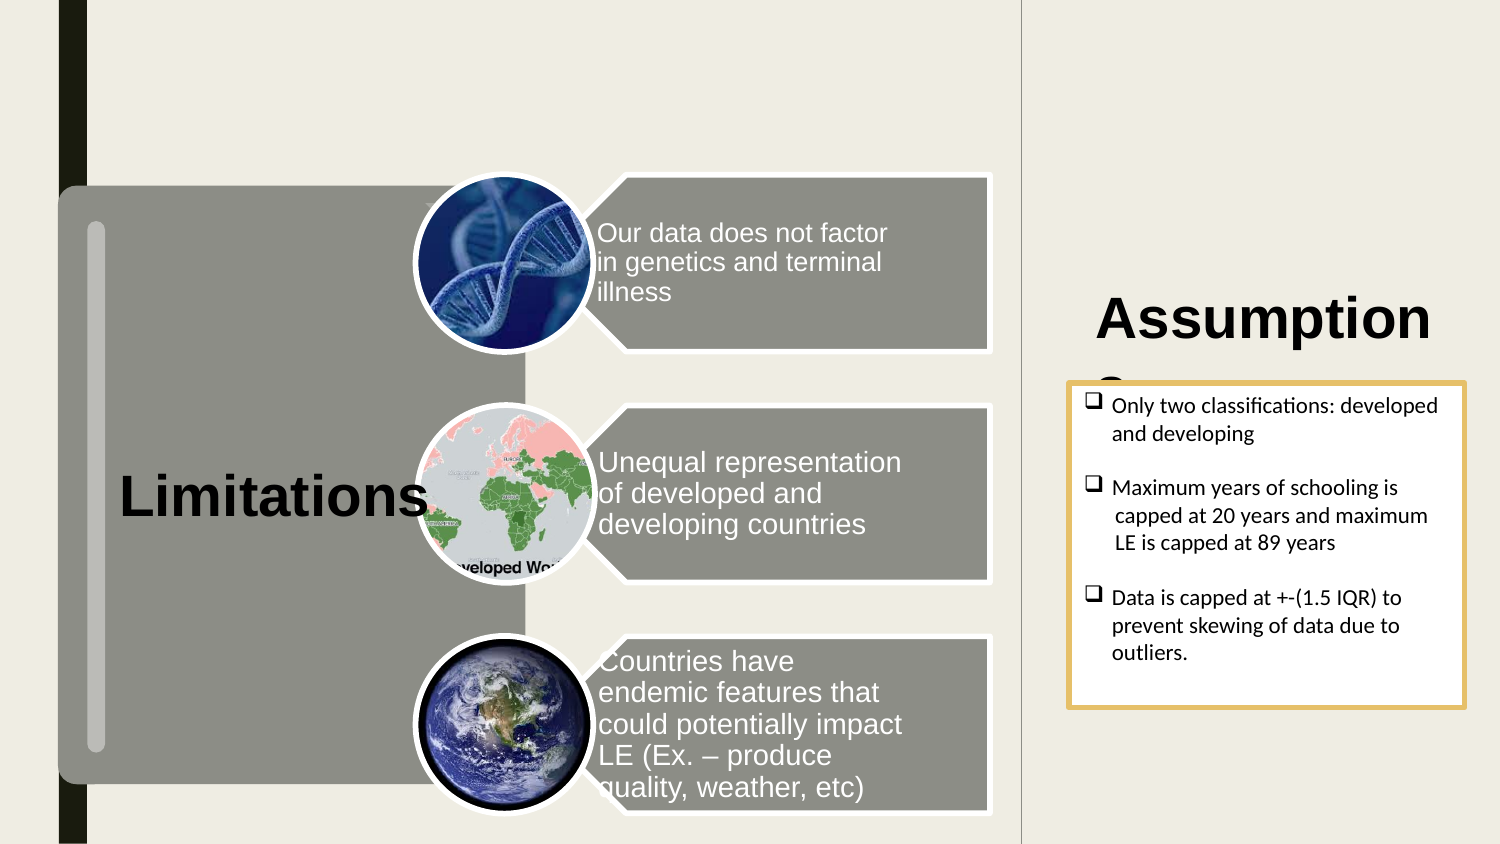

Our data does not factor in genetics and terminal illness
Unequal representation of developed and developing countries
Countries have endemic features that could potentially impact LE (Ex. – produce quality, weather, etc)
Assumptions
Only two classifications: developed and developing

Maximum years of schooling is
      capped at 20 years and maximum
      LE is capped at 89 years

Data is capped at +-(1.5 IQR) to       prevent skewing of data due to       outliers.

Limitations